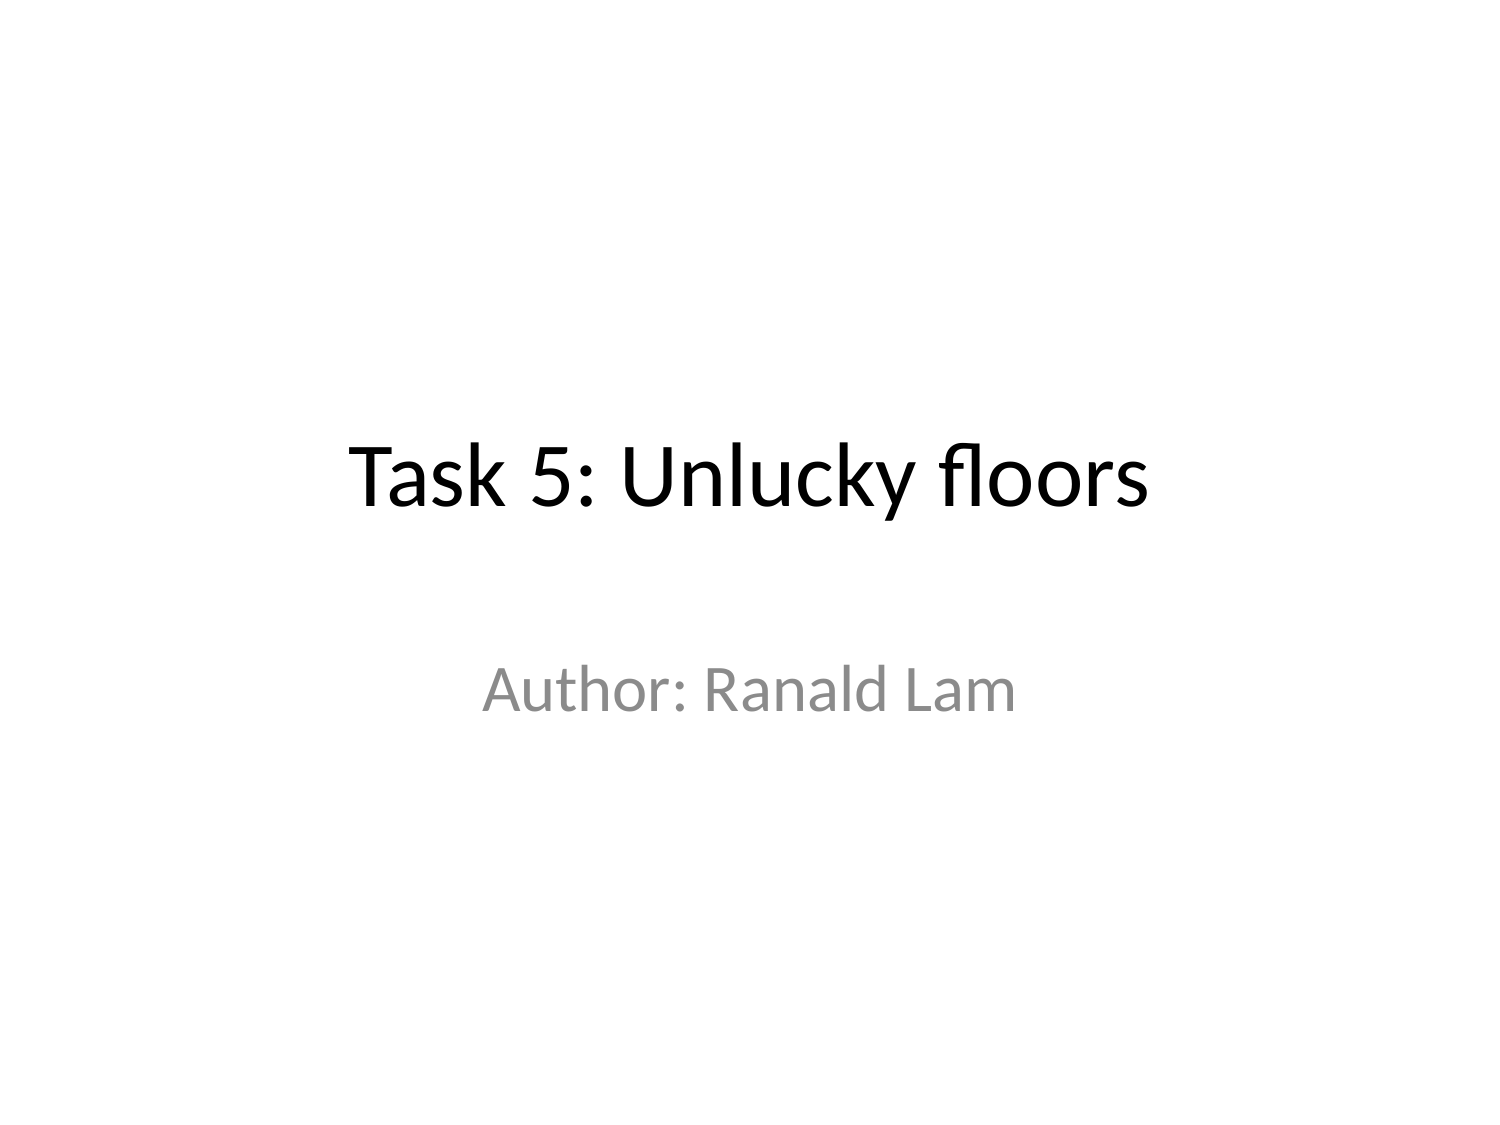

# Task 5: Unlucky floors
Author: Ranald Lam